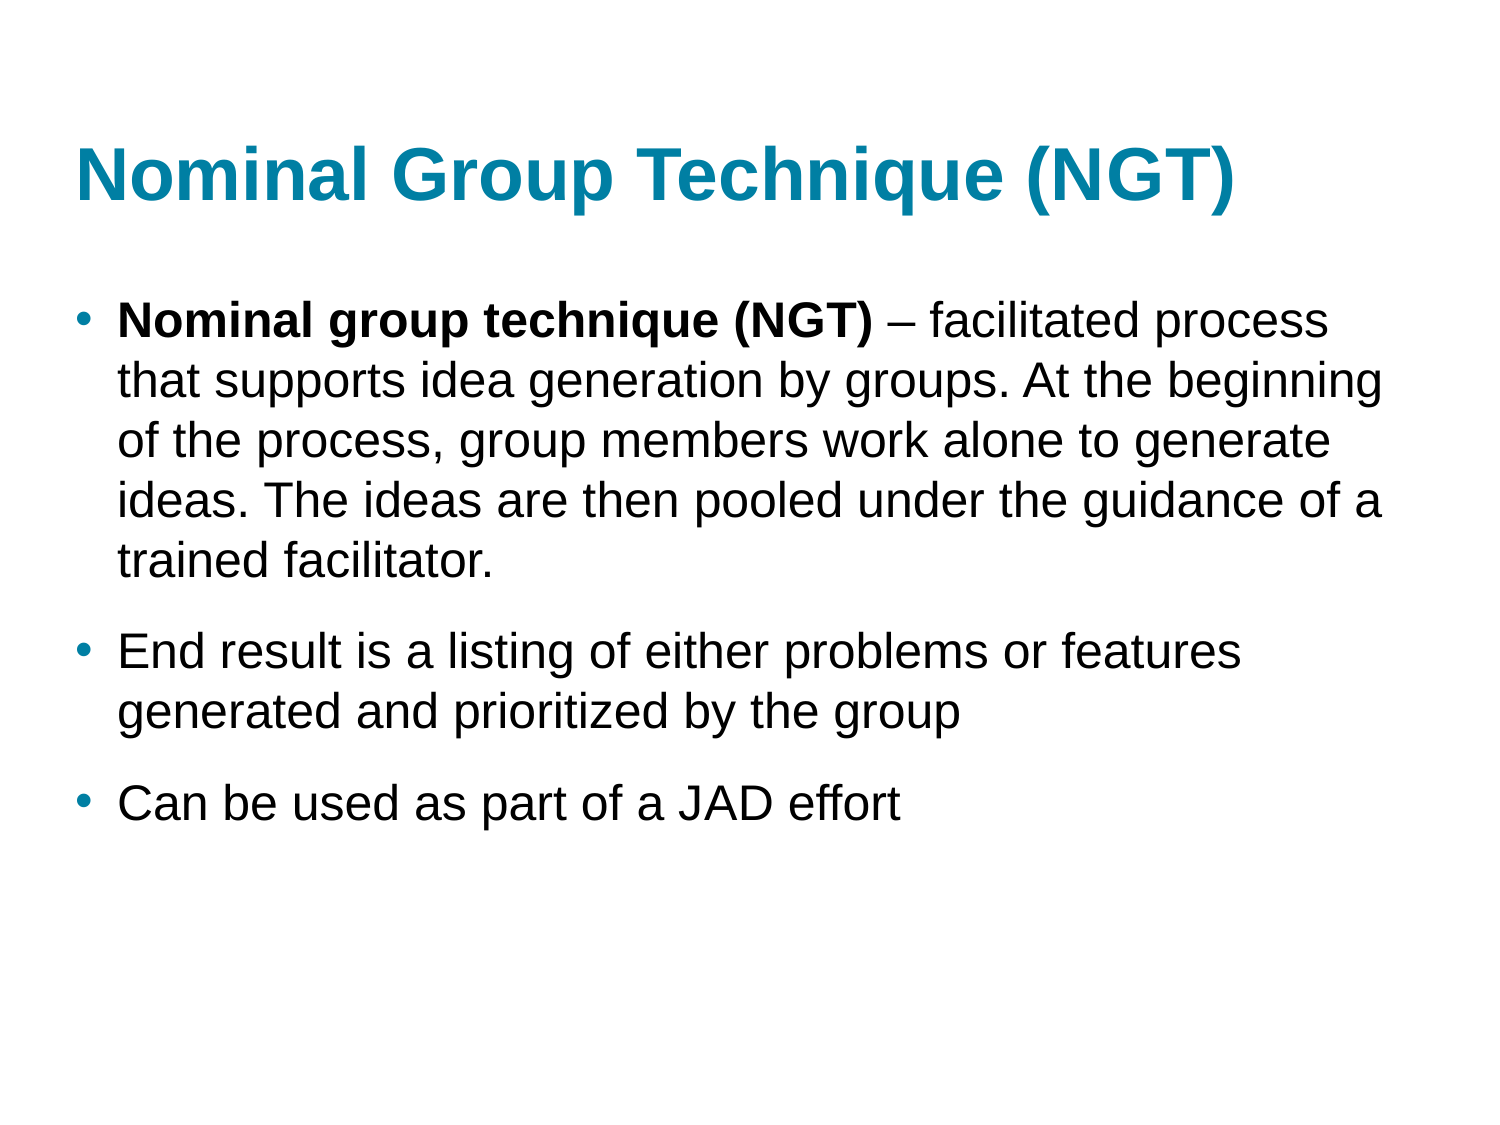

# Nominal Group Technique (N G T)
Nominal group technique (N G T) – facilitated process that supports idea generation by groups. At the beginning of the process, group members work alone to generate ideas. The ideas are then pooled under the guidance of a trained facilitator.
End result is a listing of either problems or features generated and prioritized by the group
Can be used as part of a J A D effort